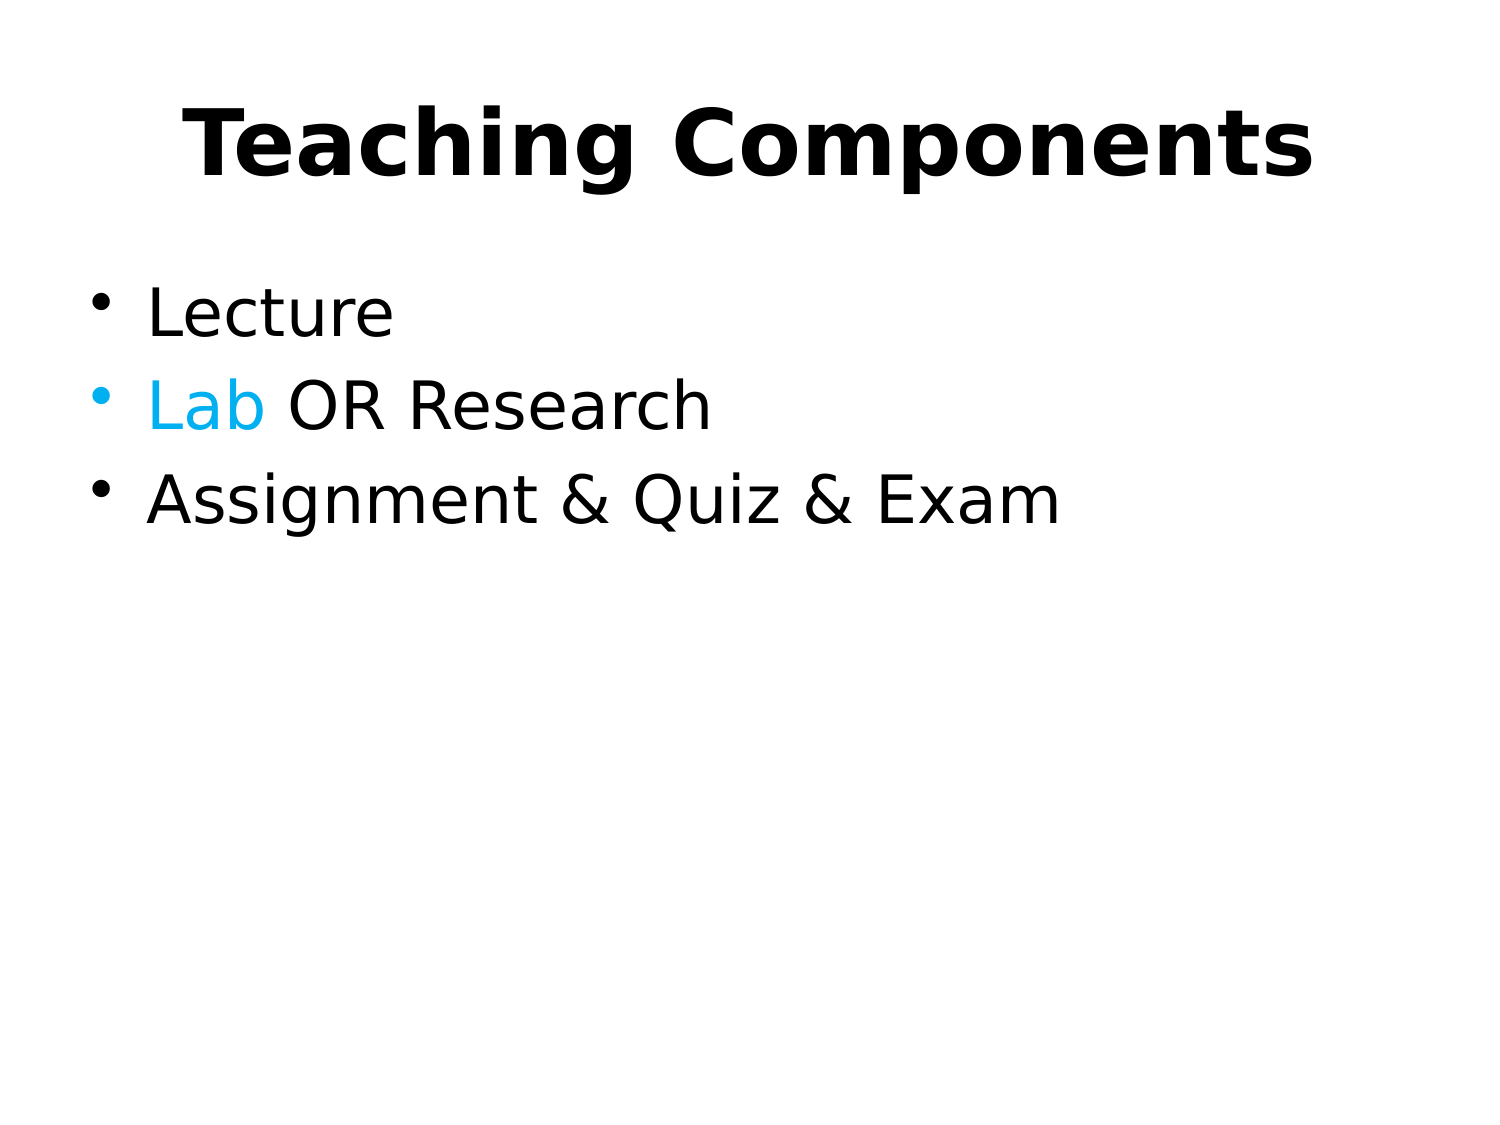

# Teaching Components
Lecture
Lab OR Research
Assignment & Quiz & Exam